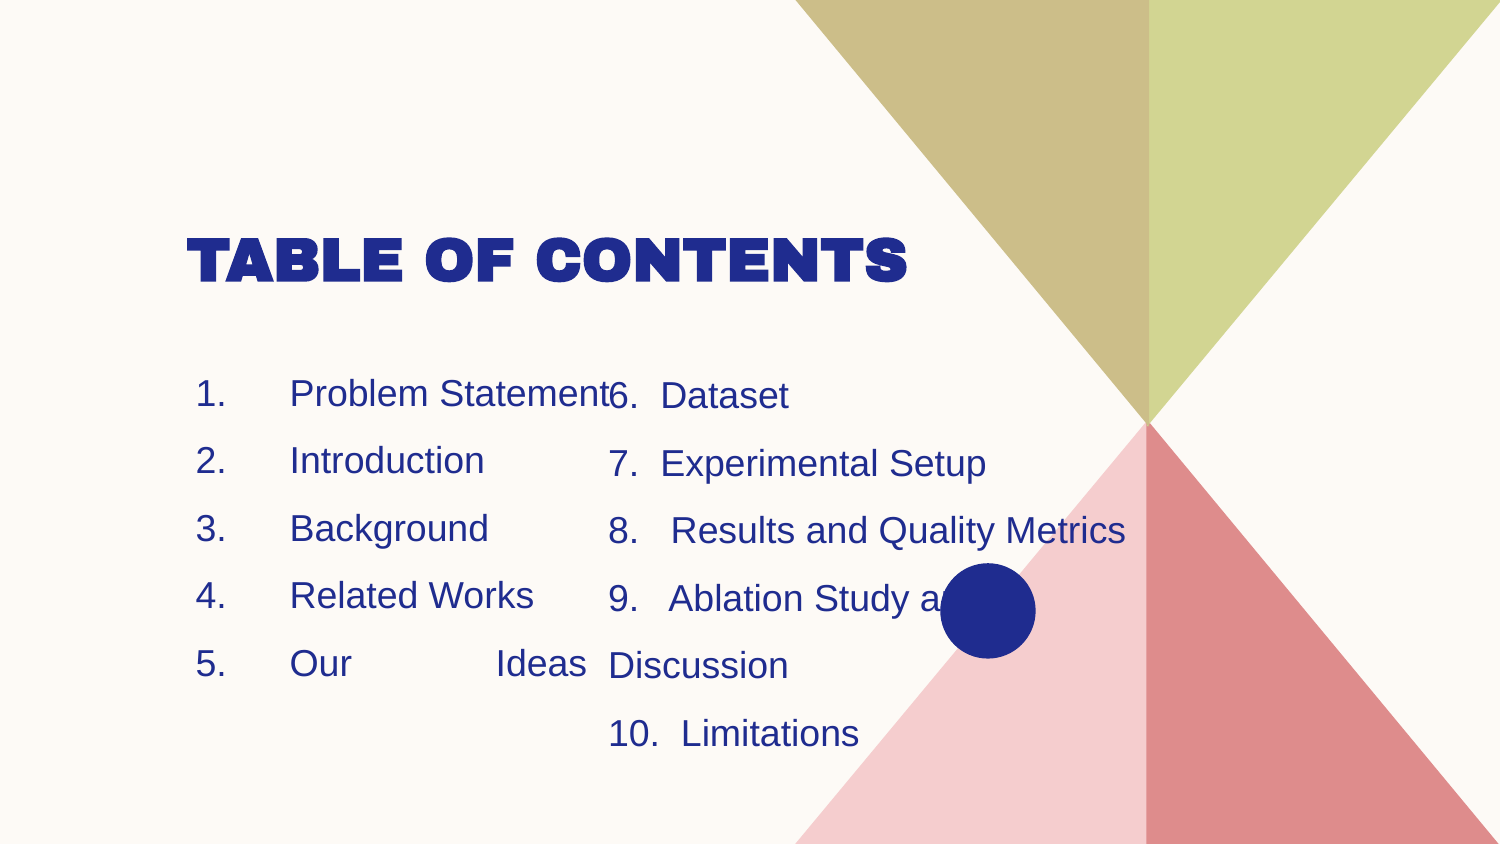

# TABLE OF CONTENTS
6.  Dataset
7.  Experimental Setup
8.   Results and Quality Metrics
9.   Ablation Study and               Discussion
10.  Limitations
1.      Problem Statement
2.      Introduction
3.      Background
4.      Related Works
5.      Our 	Ideas